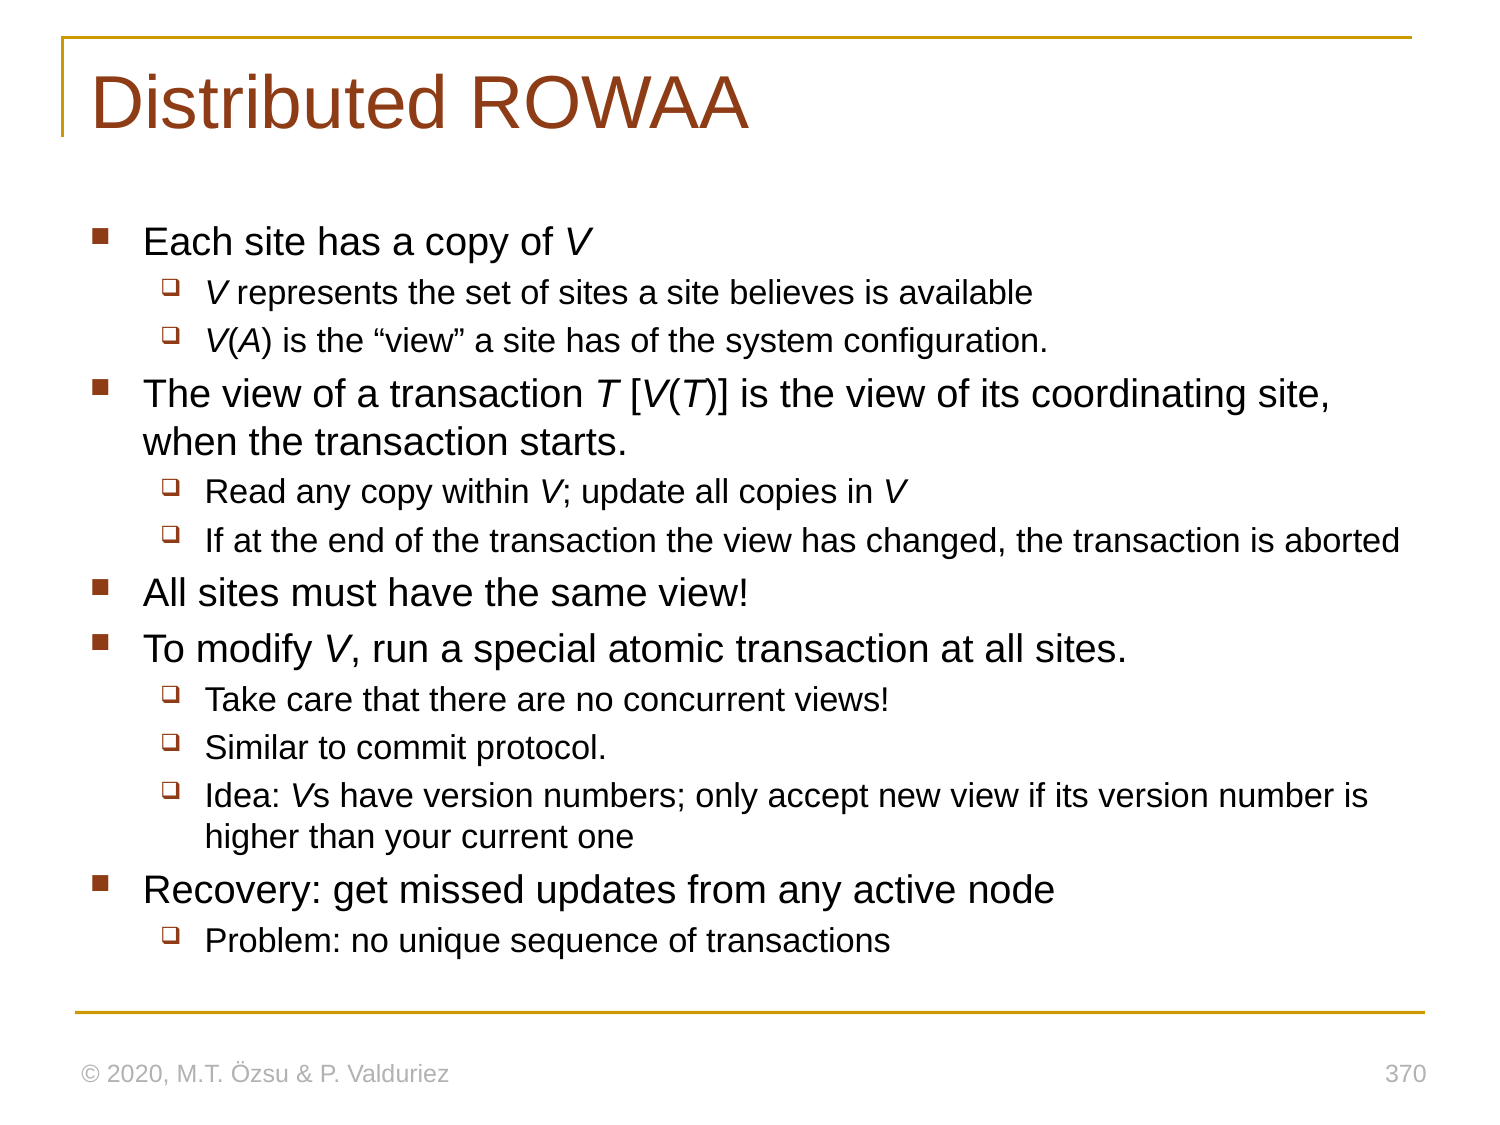

# Distributed ROWAA
Each site has a copy of V
V represents the set of sites a site believes is available
V(A) is the “view” a site has of the system configuration.
The view of a transaction T [V(T)] is the view of its coordinating site, when the transaction starts.
Read any copy within V; update all copies in V
If at the end of the transaction the view has changed, the transaction is aborted
All sites must have the same view!
To modify V, run a special atomic transaction at all sites.
Take care that there are no concurrent views!
Similar to commit protocol.
Idea: Vs have version numbers; only accept new view if its version number is higher than your current one
Recovery: get missed updates from any active node
Problem: no unique sequence of transactions
© 2020, M.T. Özsu & P. Valduriez
370